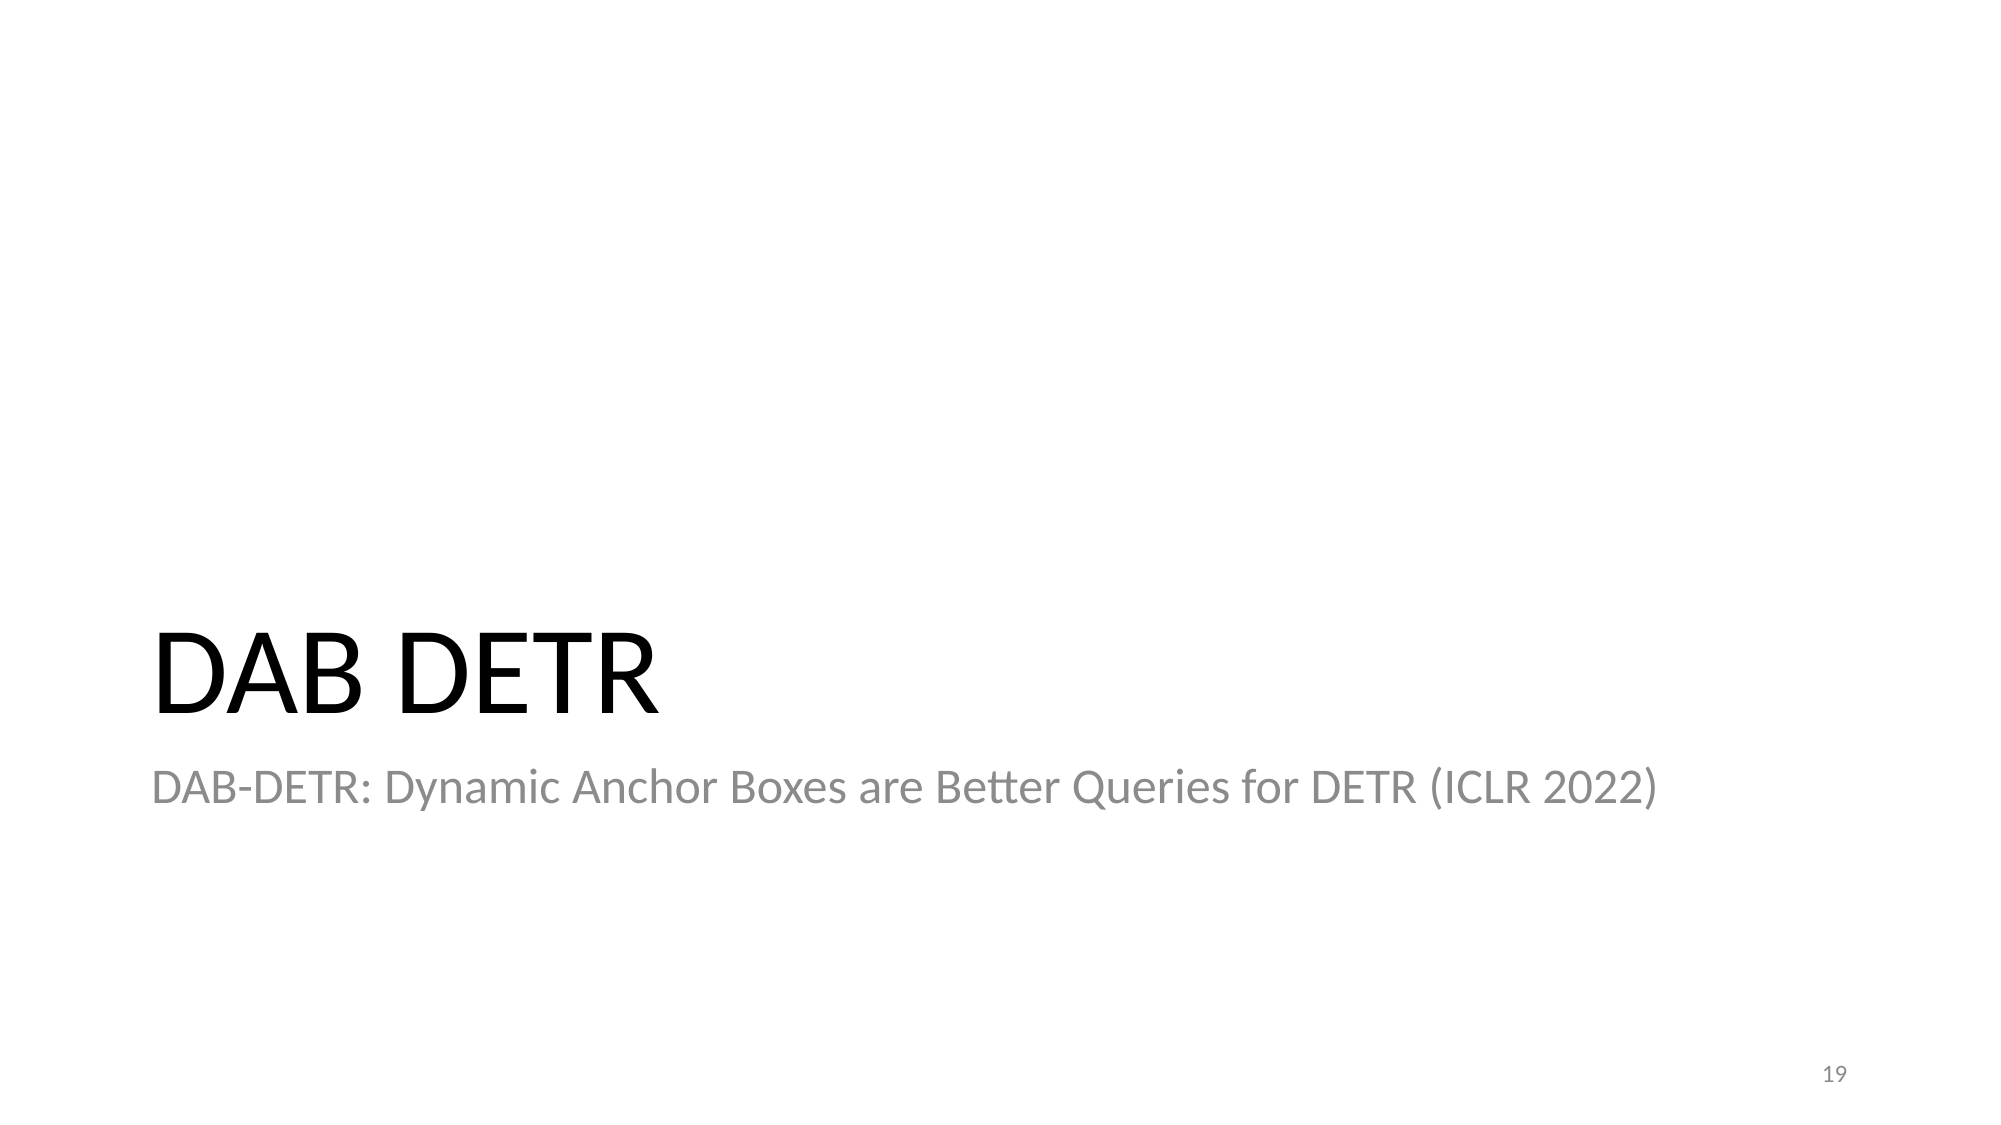

# DAB DETR
DAB-DETR: Dynamic Anchor Boxes are Better Queries for DETR (ICLR 2022)
19